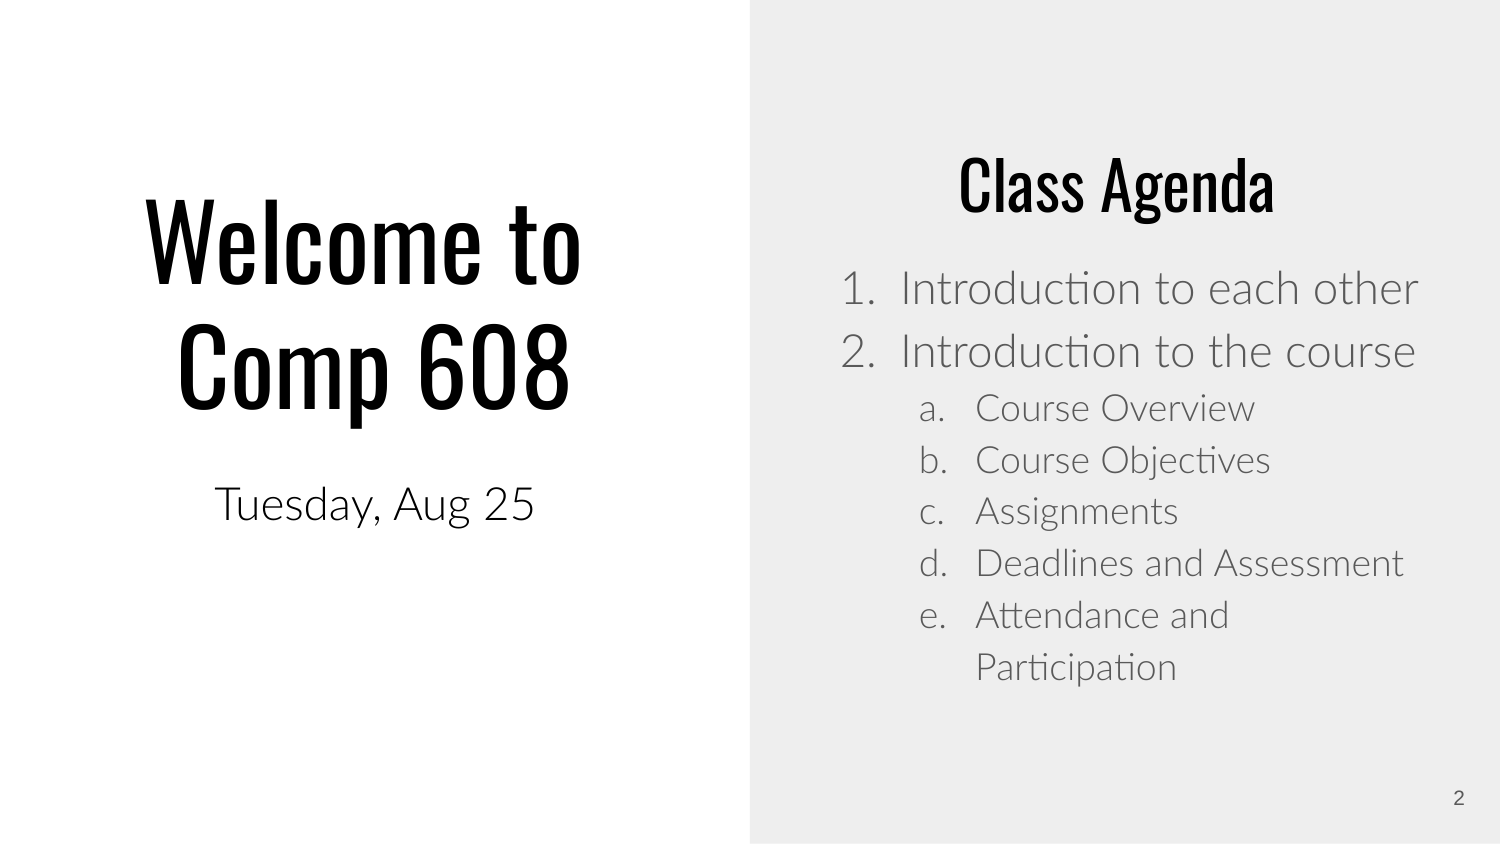

Class Agenda
Introduction to each other
Introduction to the course
Course Overview
Course Objectives
Assignments
Deadlines and Assessment
Attendance and Participation

# Welcome to
Comp 608
Tuesday, Aug 25

2